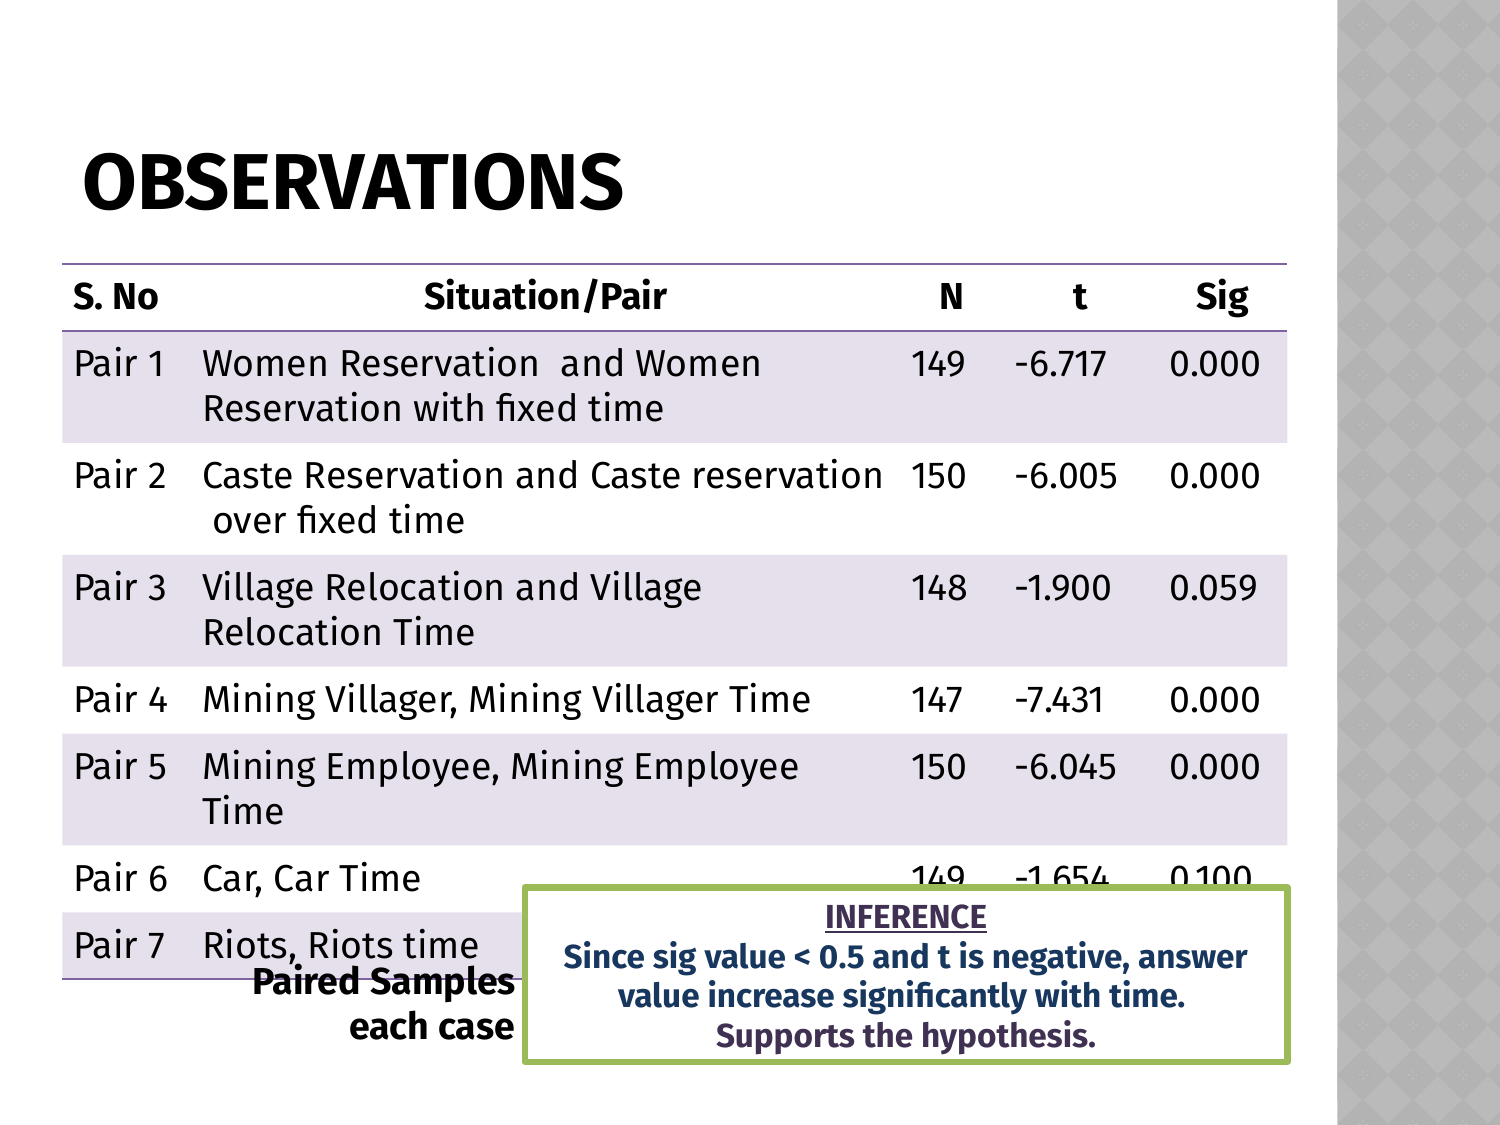

# observations
| S. No | Situation/Pair | N | t | Sig |
| --- | --- | --- | --- | --- |
| Pair 1 | Women Reservation and Women Reservation with fixed time | 149 | -6.717 | 0.000 |
| Pair 2 | Caste Reservation and Caste reservation over fixed time | 150 | -6.005 | 0.000 |
| Pair 3 | Village Relocation and Village Relocation Time | 148 | -1.900 | 0.059 |
| Pair 4 | Mining Villager, Mining Villager Time | 147 | -7.431 | 0.000 |
| Pair 5 | Mining Employee, Mining Employee Time | 150 | -6.045 | 0.000 |
| Pair 6 | Car, Car Time | 149 | -1.654 | 0.100 |
| Pair 7 | Riots, Riots time | 149 | -5.477 | 0.000 |
INFERENCE
Since sig value < 0.5 and t is negative, answer value increase significantly with time.
Supports the hypothesis.
Paired Samples T Test: Significance in answers of
 each case with and without time limit